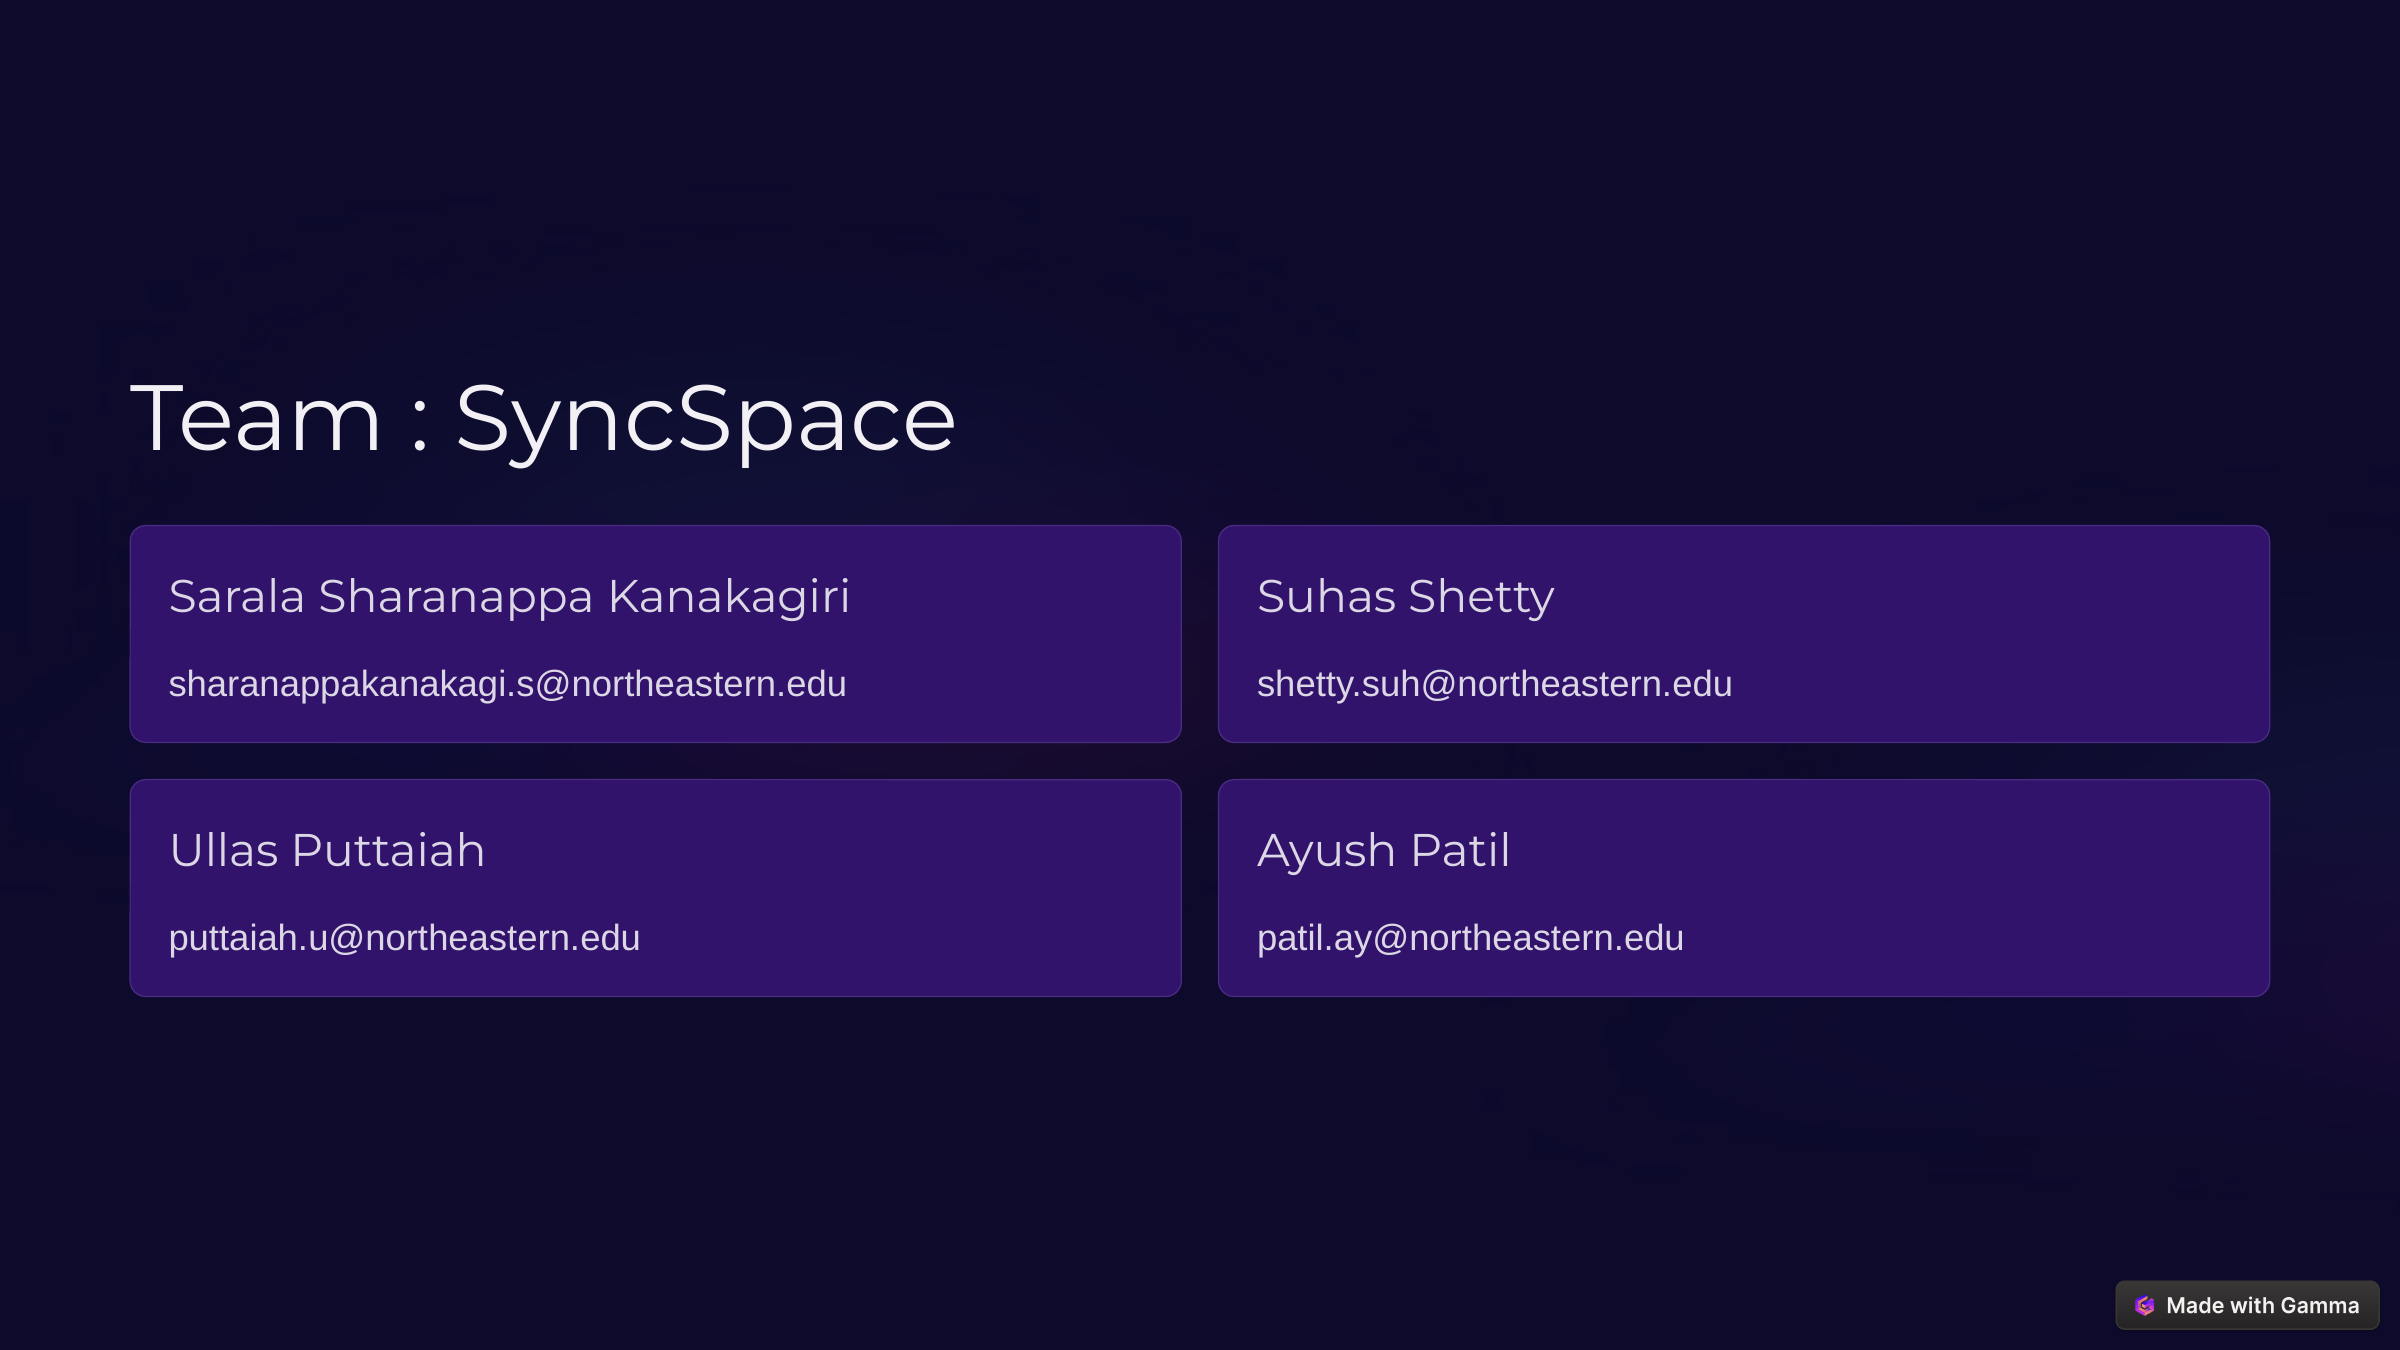

Team : SyncSpace

Sarala Sharanappa Kanakagiri
Suhas Shetty
sharanappakanakagi.s@northeastern.edu
shetty.suh@northeastern.edu

Ullas Puttaiah
Ayush Patil
puttaiah.u@northeastern.edu
patil.ay@northeastern.edu